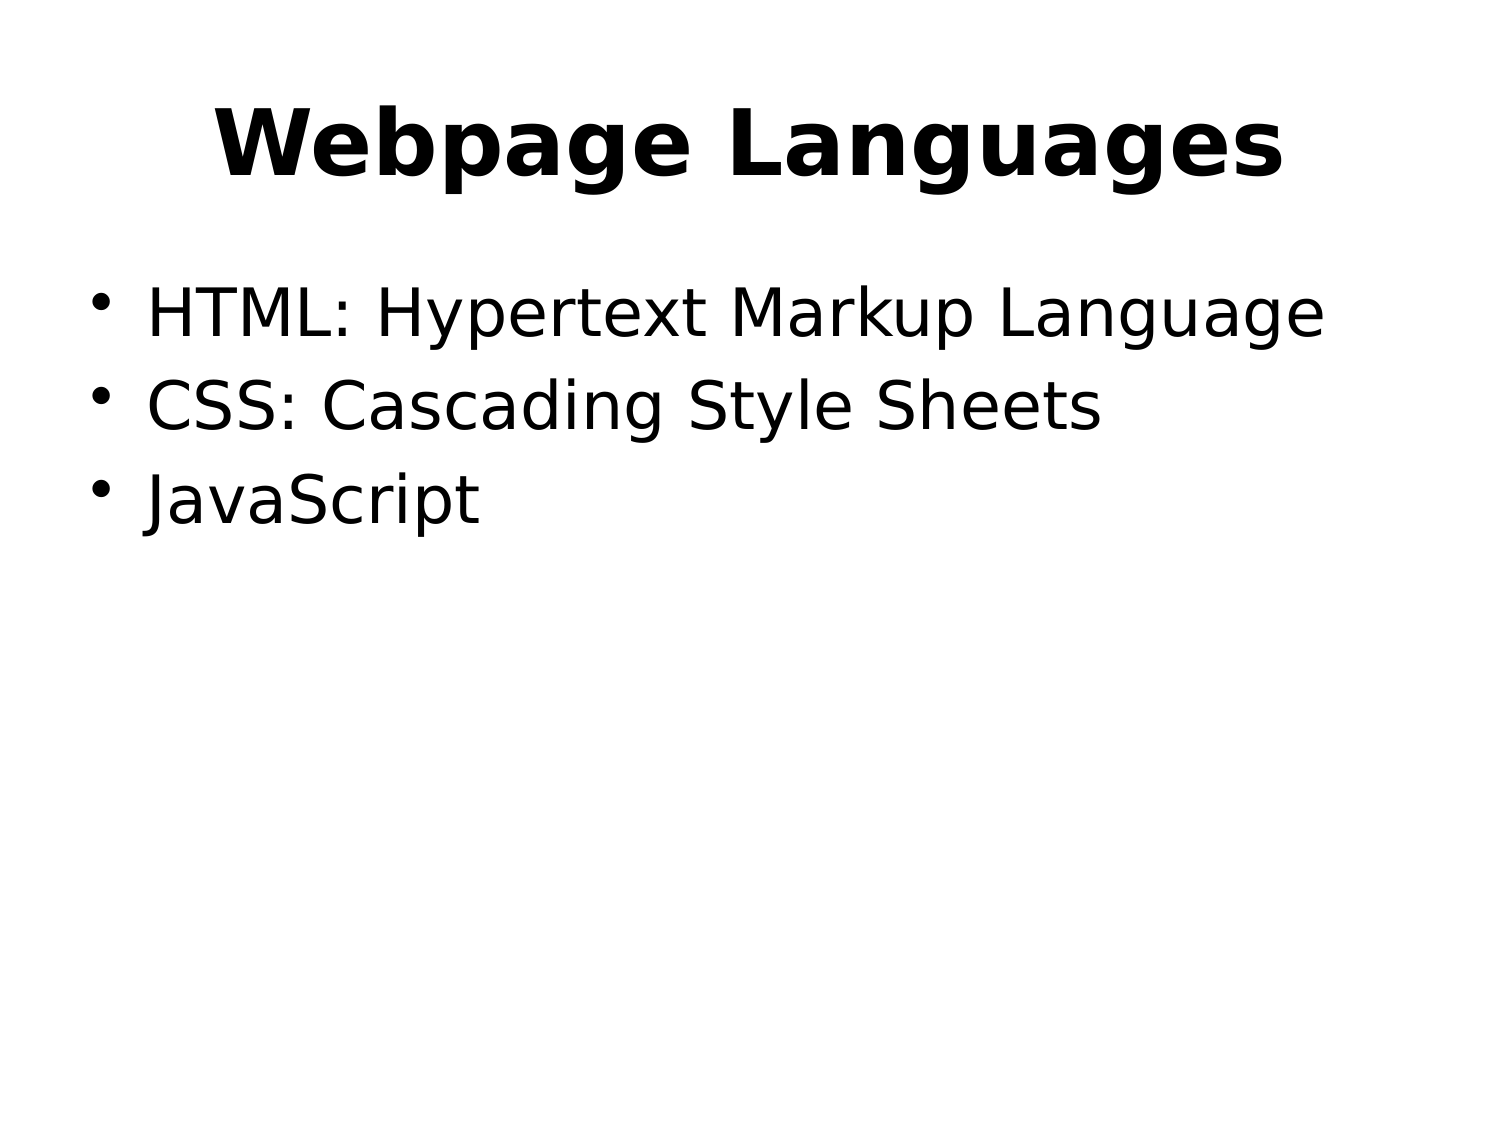

# Webpage Languages
HTML: Hypertext Markup Language
CSS: Cascading Style Sheets
JavaScript